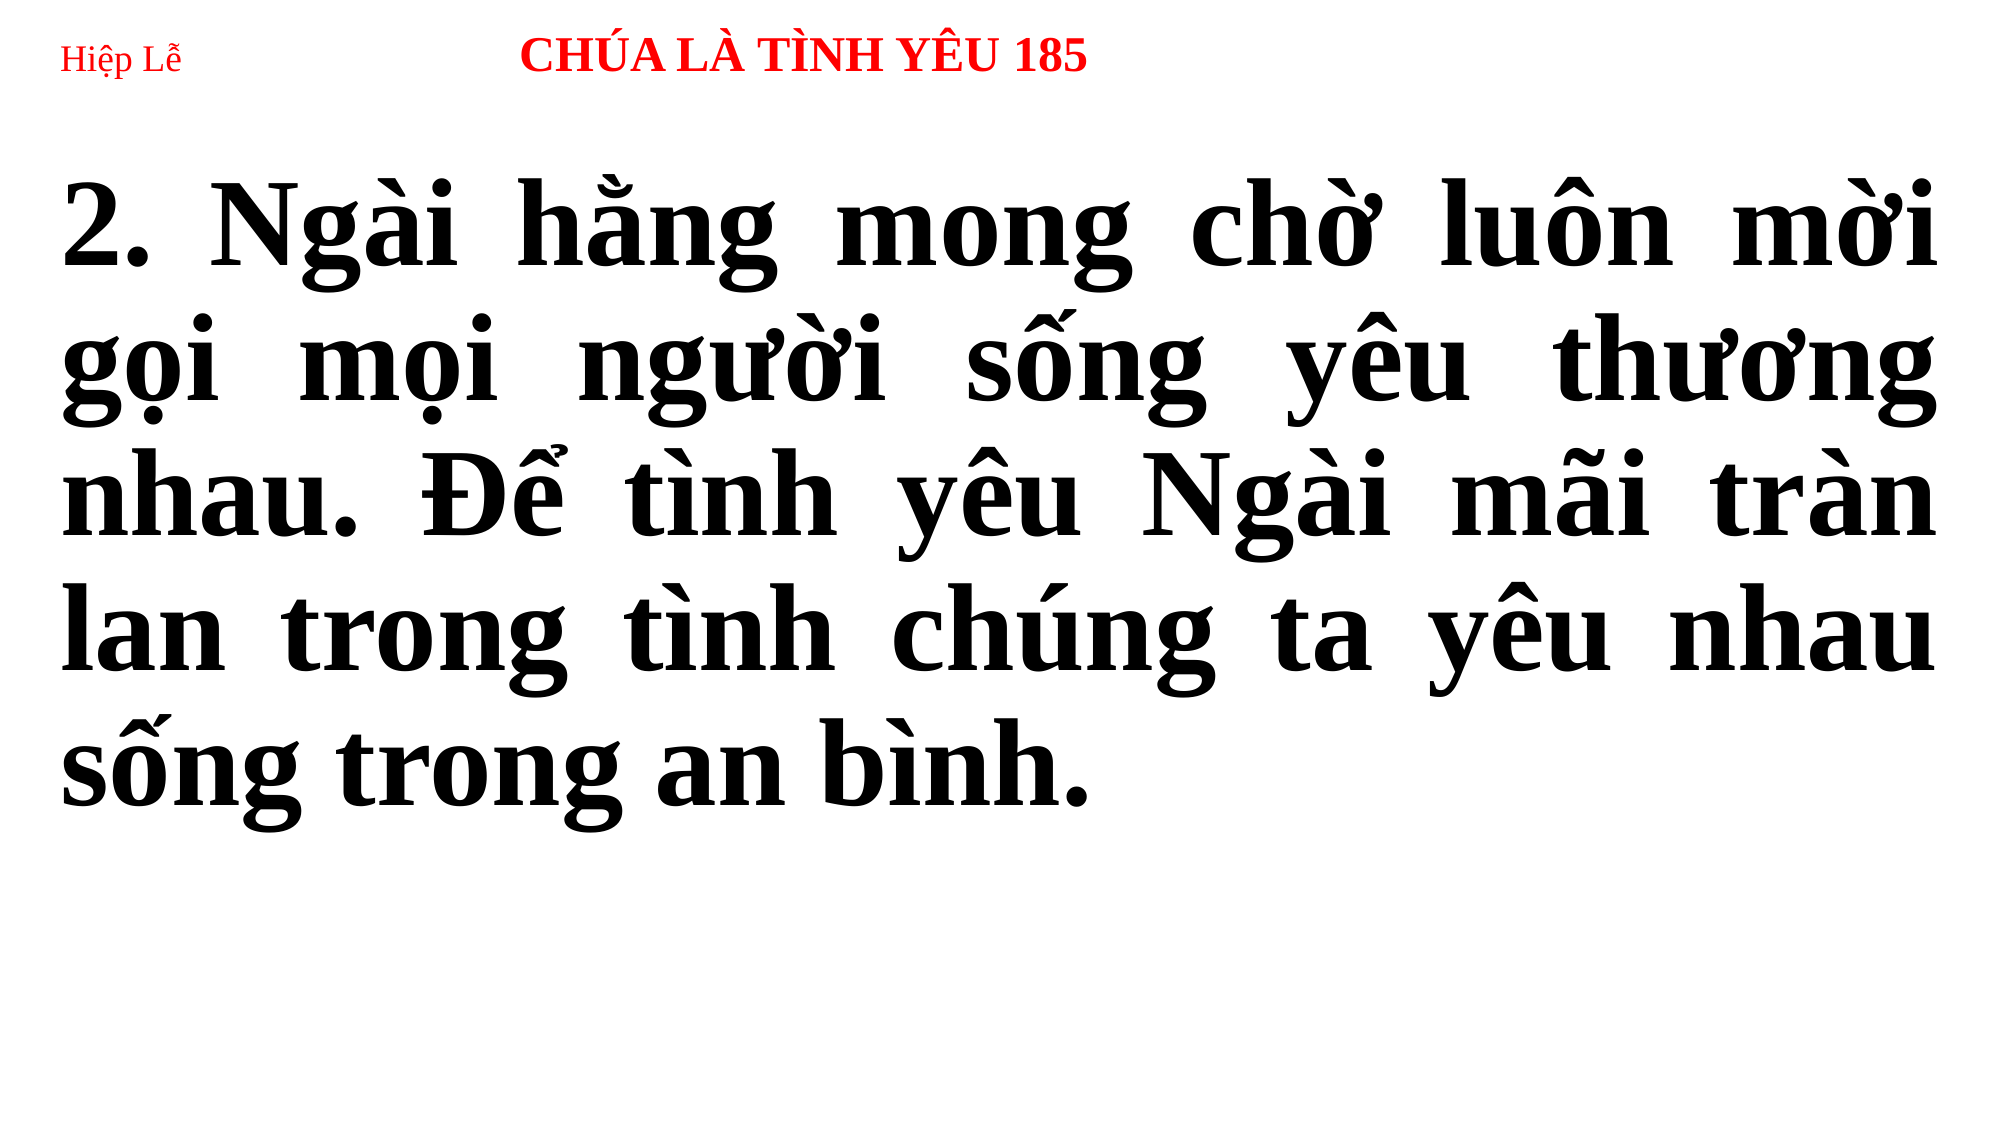

# Hiệp Lễ                         	 CHÚA LÀ TÌNH YÊU 185
2. Ngài hằng mong chờ luôn mời gọi mọi người sống yêu thương nhau. Để tình yêu Ngài mãi tràn lan trong tình chúng ta yêu nhau sống trong an bình.